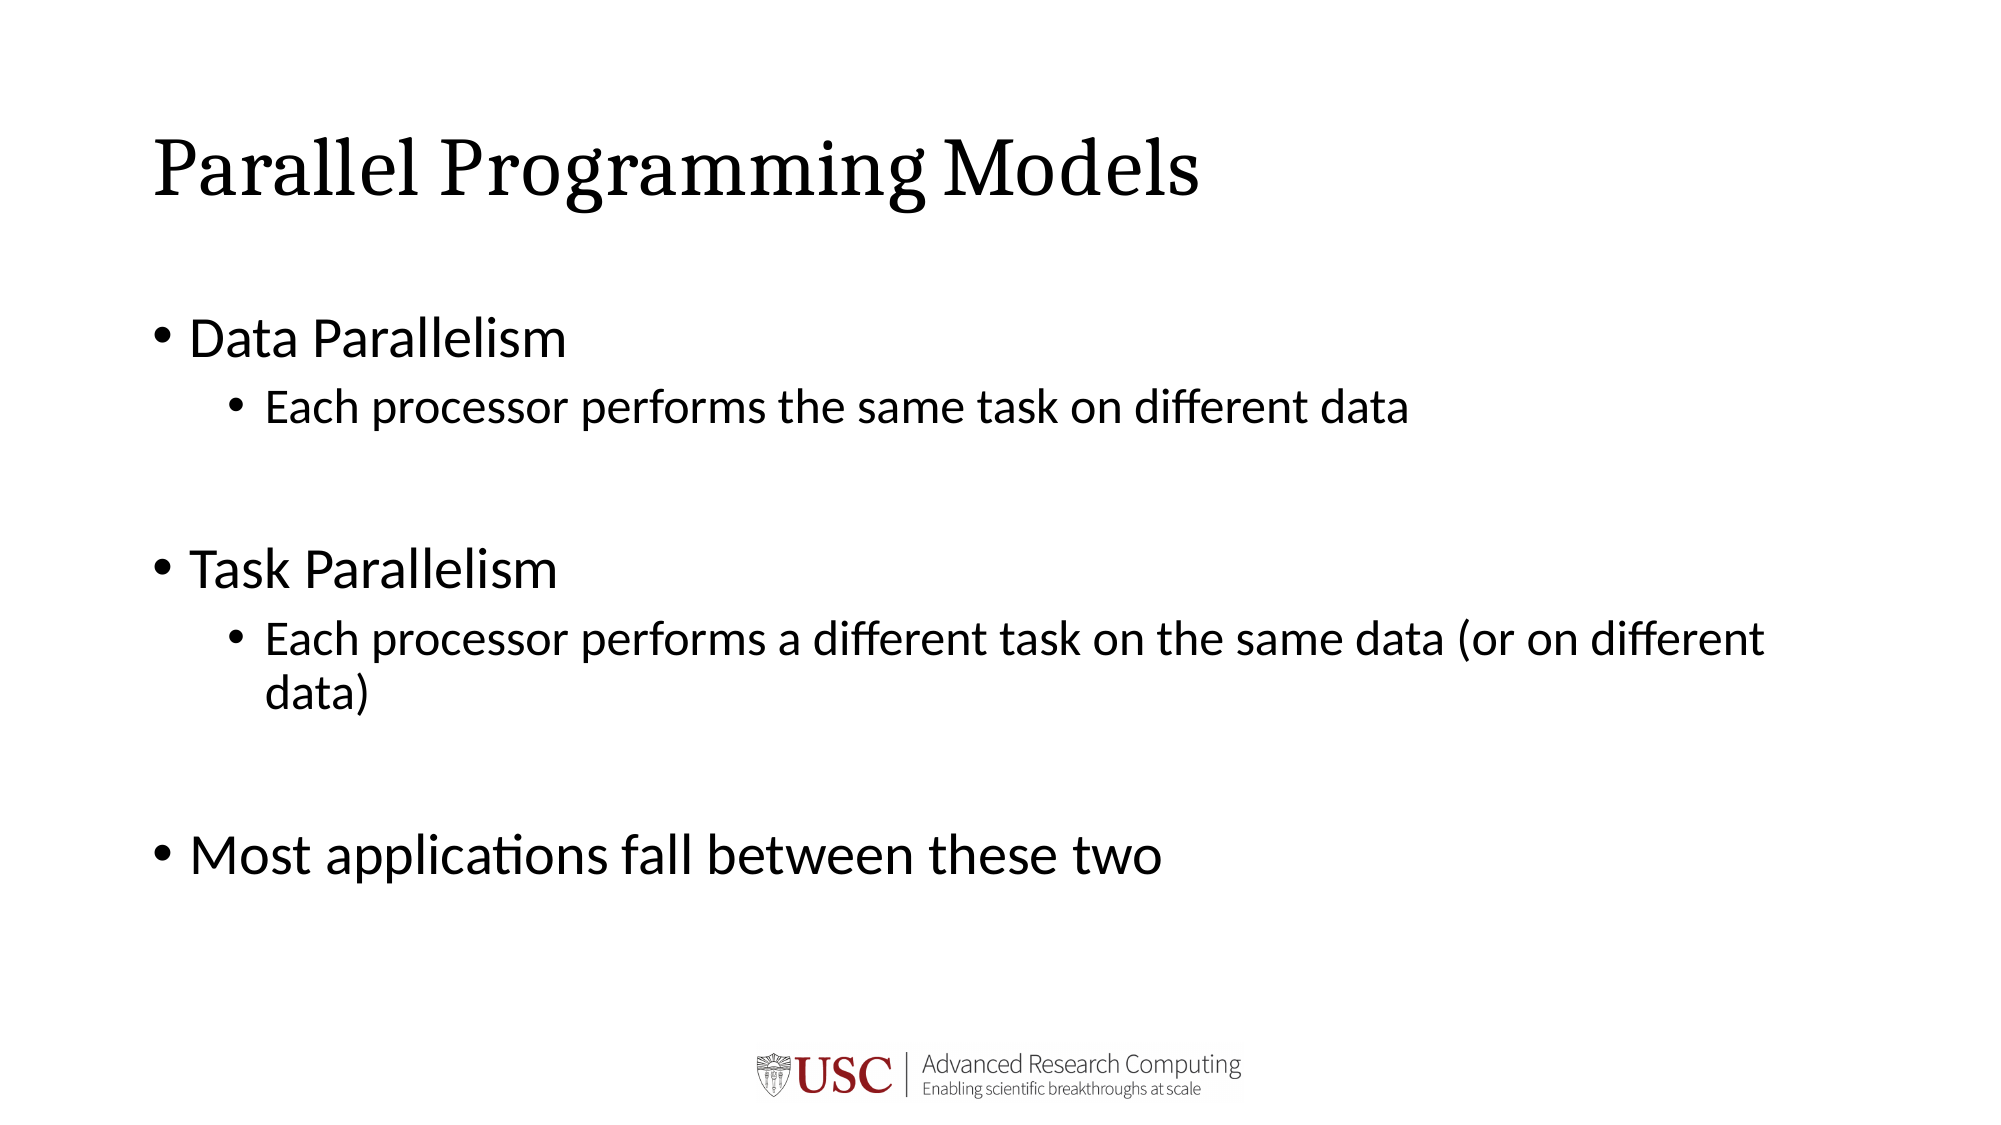

# Parallel Programming Models
Data Parallelism
Each processor performs the same task on different data

Task Parallelism
Each processor performs a different task on the same data (or on different data)

Most applications fall between these two